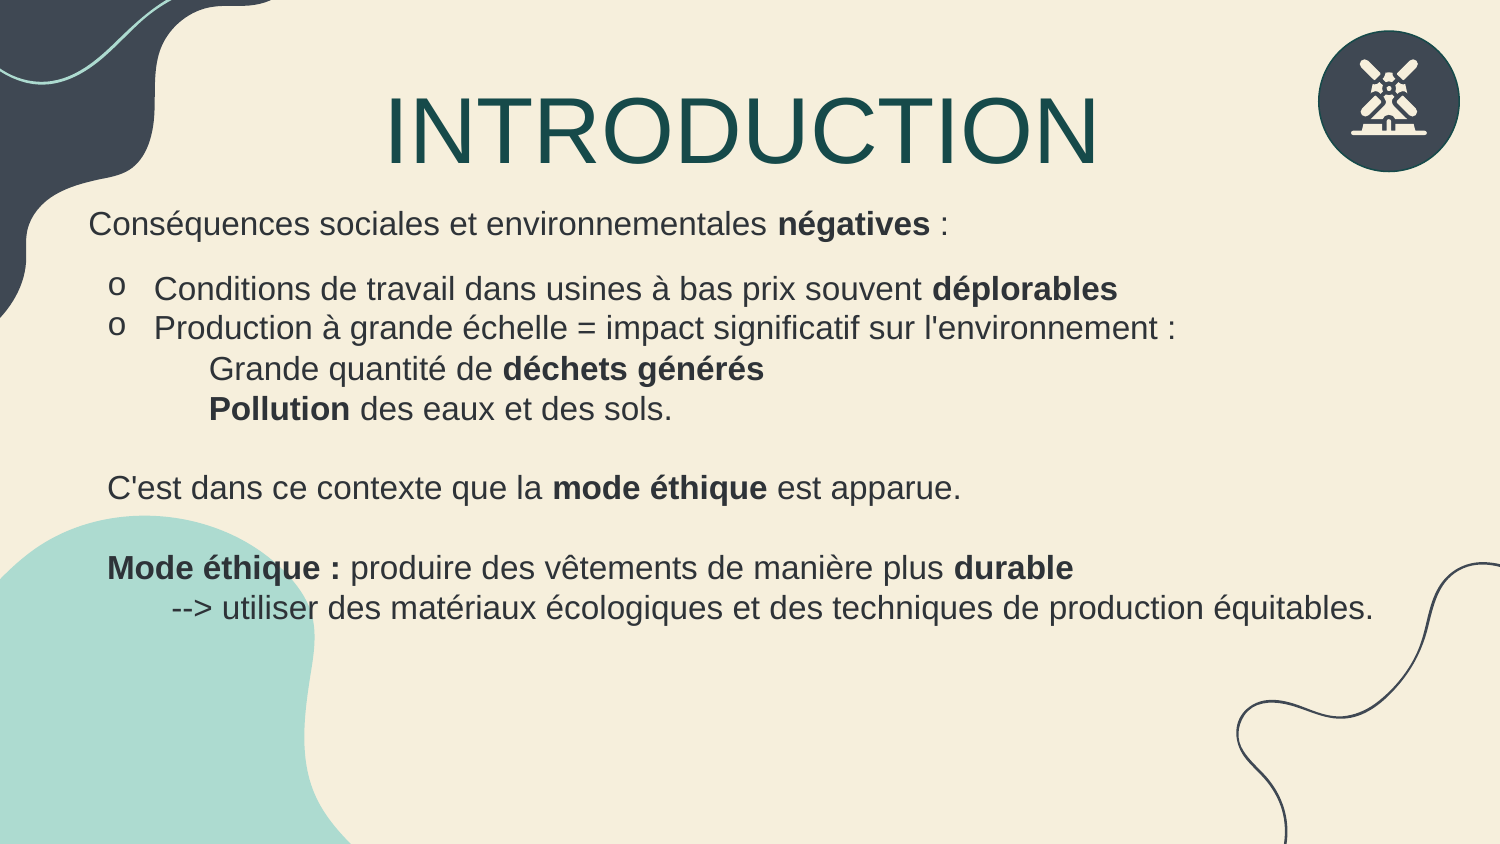

# INTRODUCTION
Conséquences sociales et environnementales négatives :
Conditions de travail dans usines à bas prix souvent déplorables
Production à grande échelle = impact significatif sur l'environnement :
           Grande quantité de déchets générés
           Pollution des eaux et des sols.

C'est dans ce contexte que la mode éthique est apparue.

Mode éthique : produire des vêtements de manière plus durable
         --> utiliser des matériaux écologiques et des techniques de production équitables.